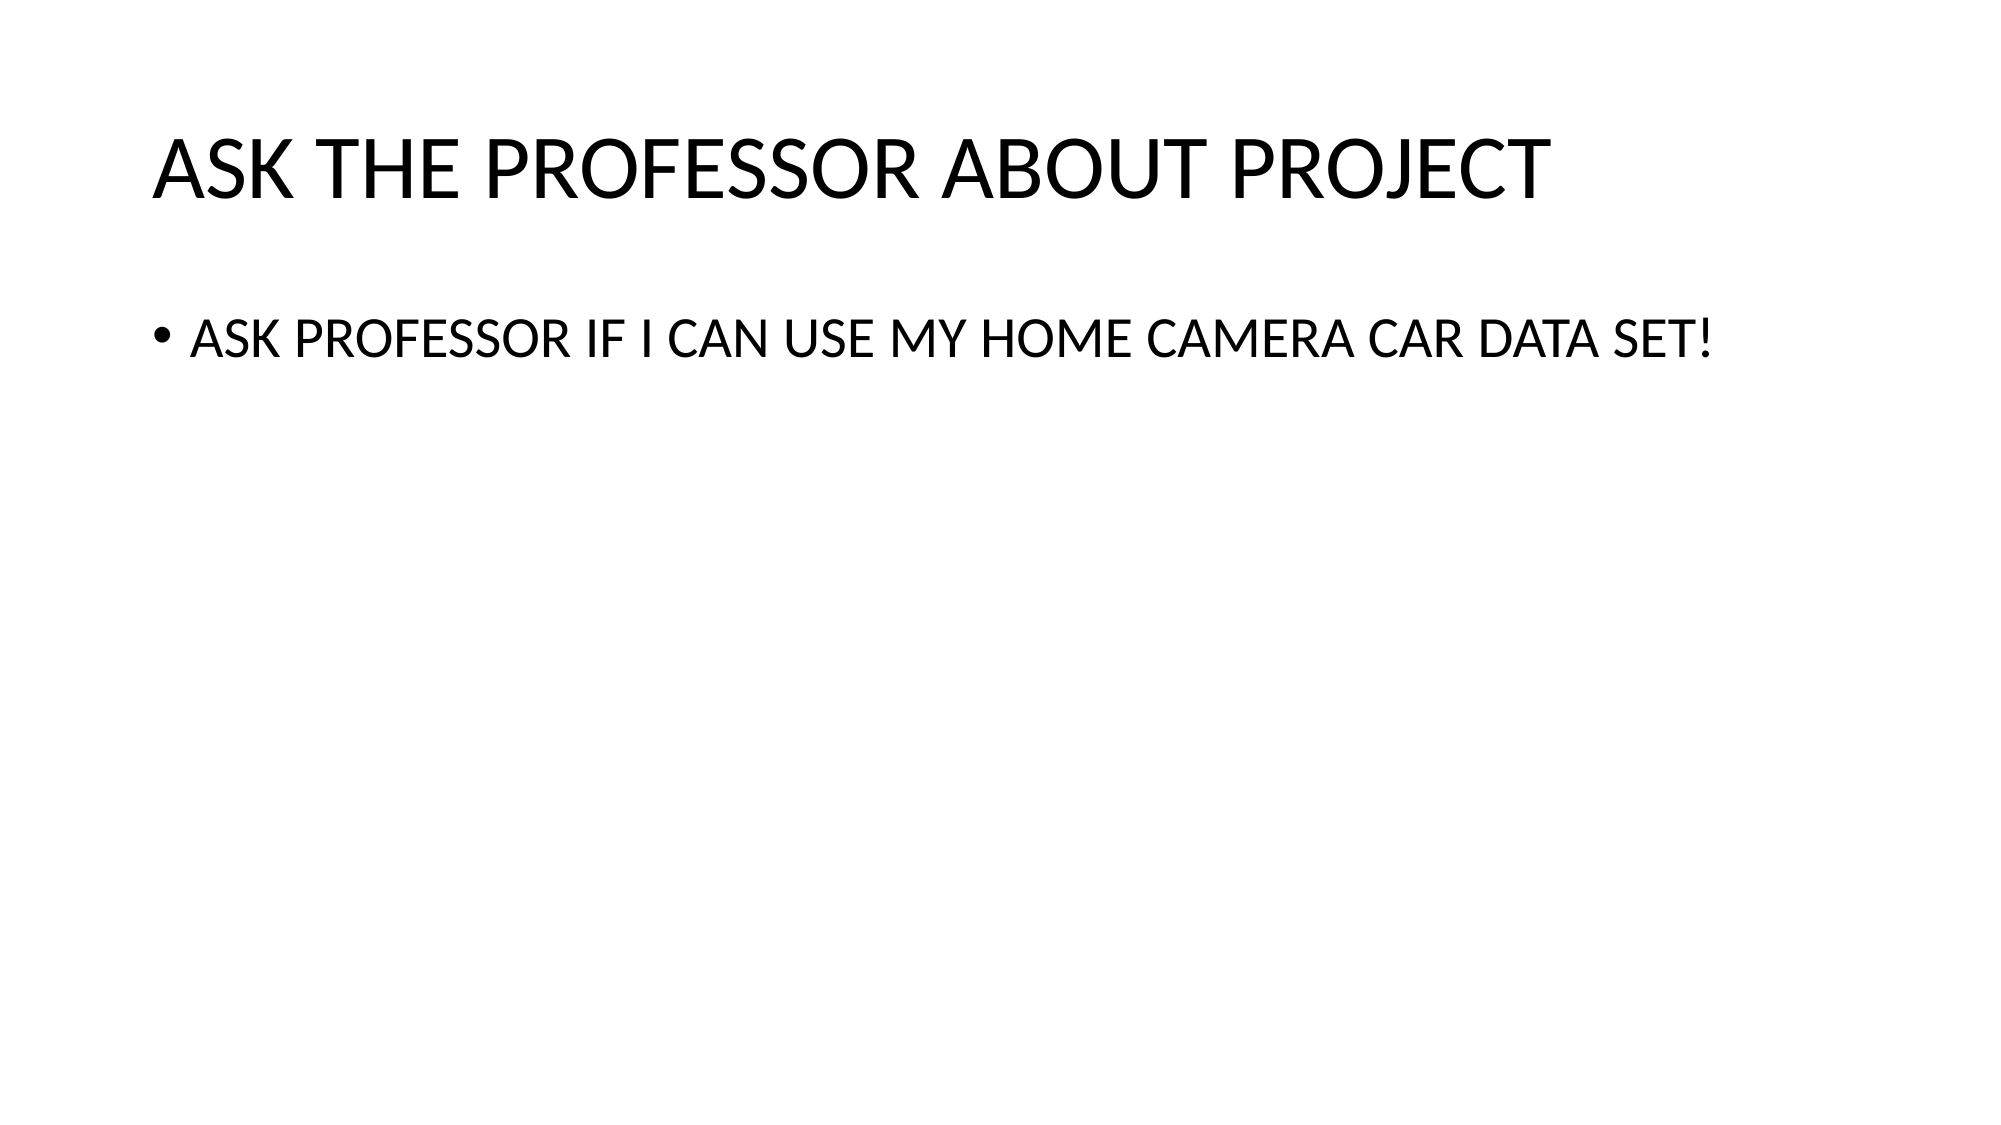

# ASK THE PROFESSOR ABOUT PROJECT
ASK PROFESSOR IF I CAN USE MY HOME CAMERA CAR DATA SET!